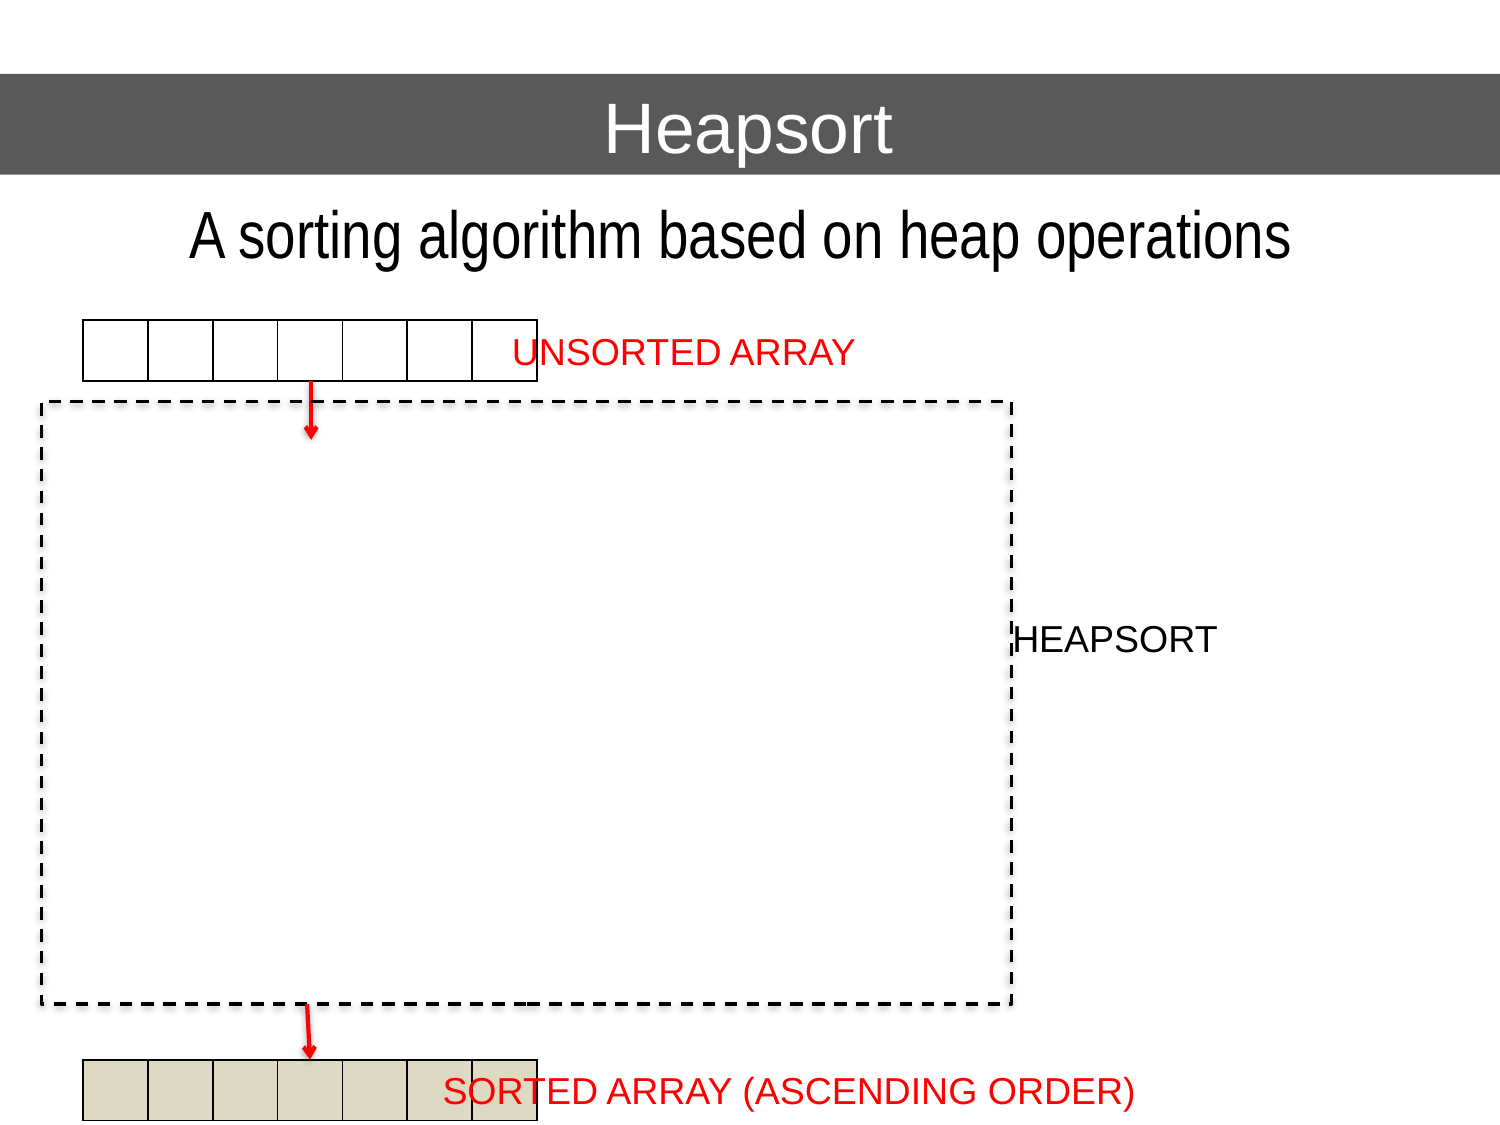

Heapsort
A sorting algorithm based on heap operations
|  |  |  |  |  |  |  |
| --- | --- | --- | --- | --- | --- | --- |
UNSORTED ARRAY

HEAPSORT
|  |  |  |  |  |  |  |
| --- | --- | --- | --- | --- | --- | --- |
SORTED ARRAY (ASCENDING ORDER)